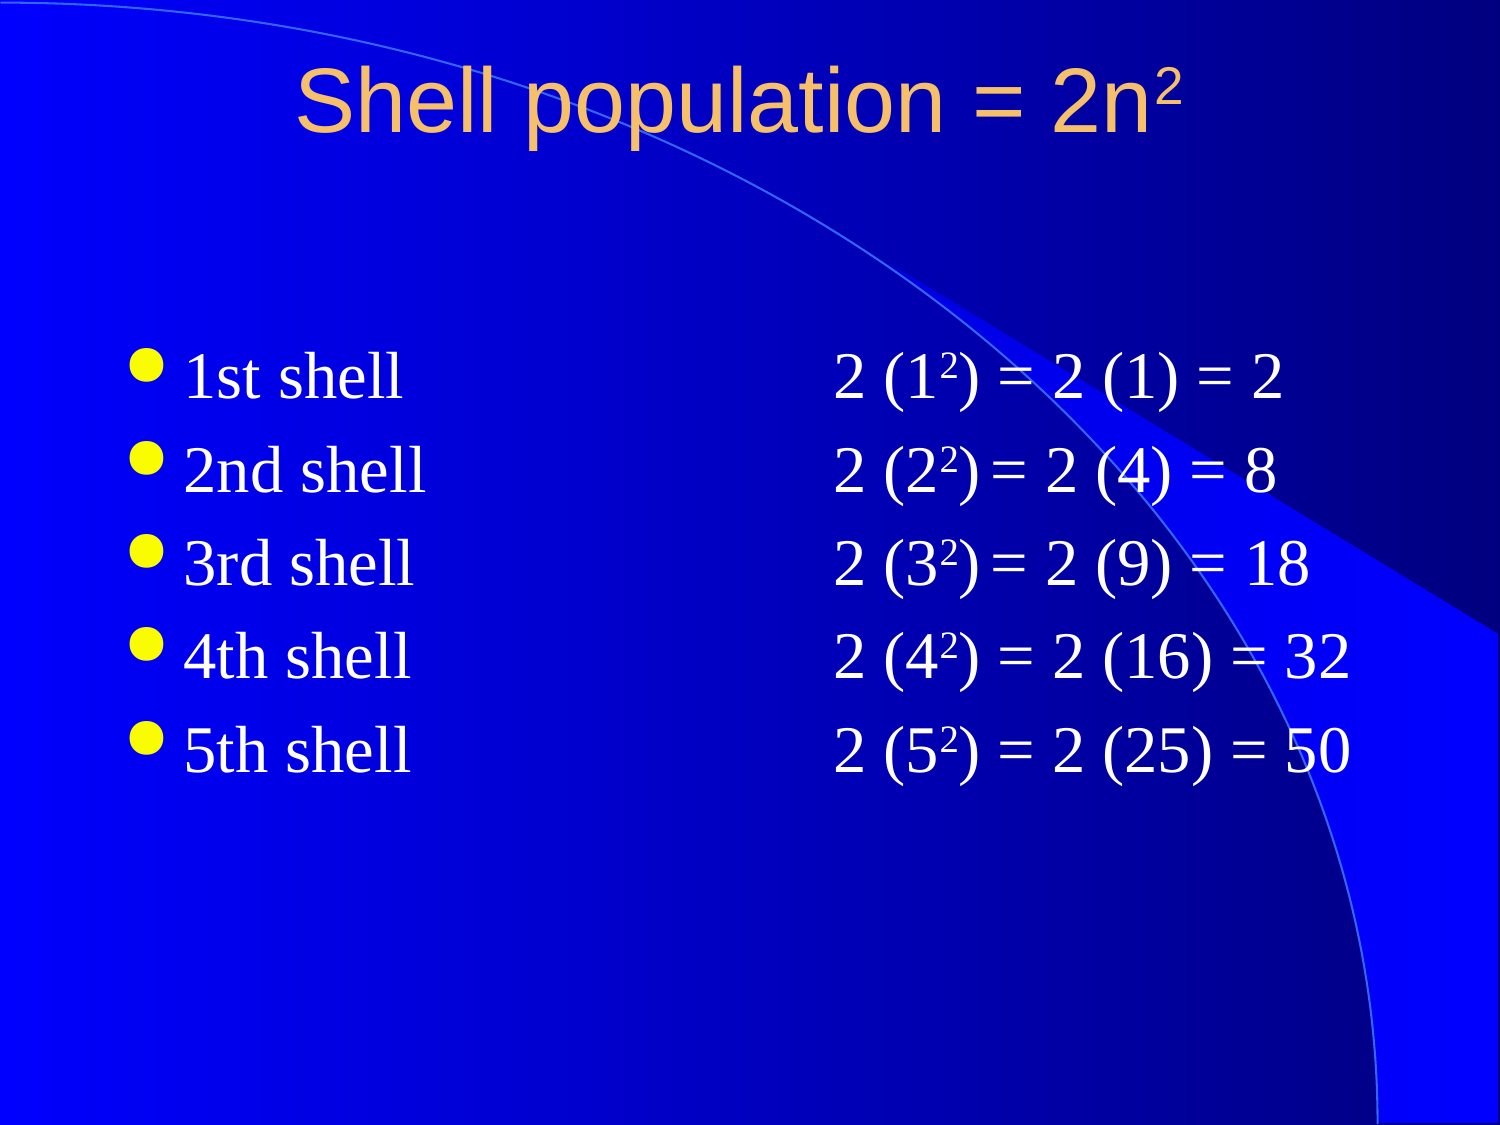

Shell population = 2n2
1st shell
2nd shell
3rd shell
4th shell
5th shell
2 (12) = 2 (1) = 2
2 (22) = 2 (4) = 8
2 (32) = 2 (9) = 18
2 (42) = 2 (16) = 32
2 (52) = 2 (25) = 50